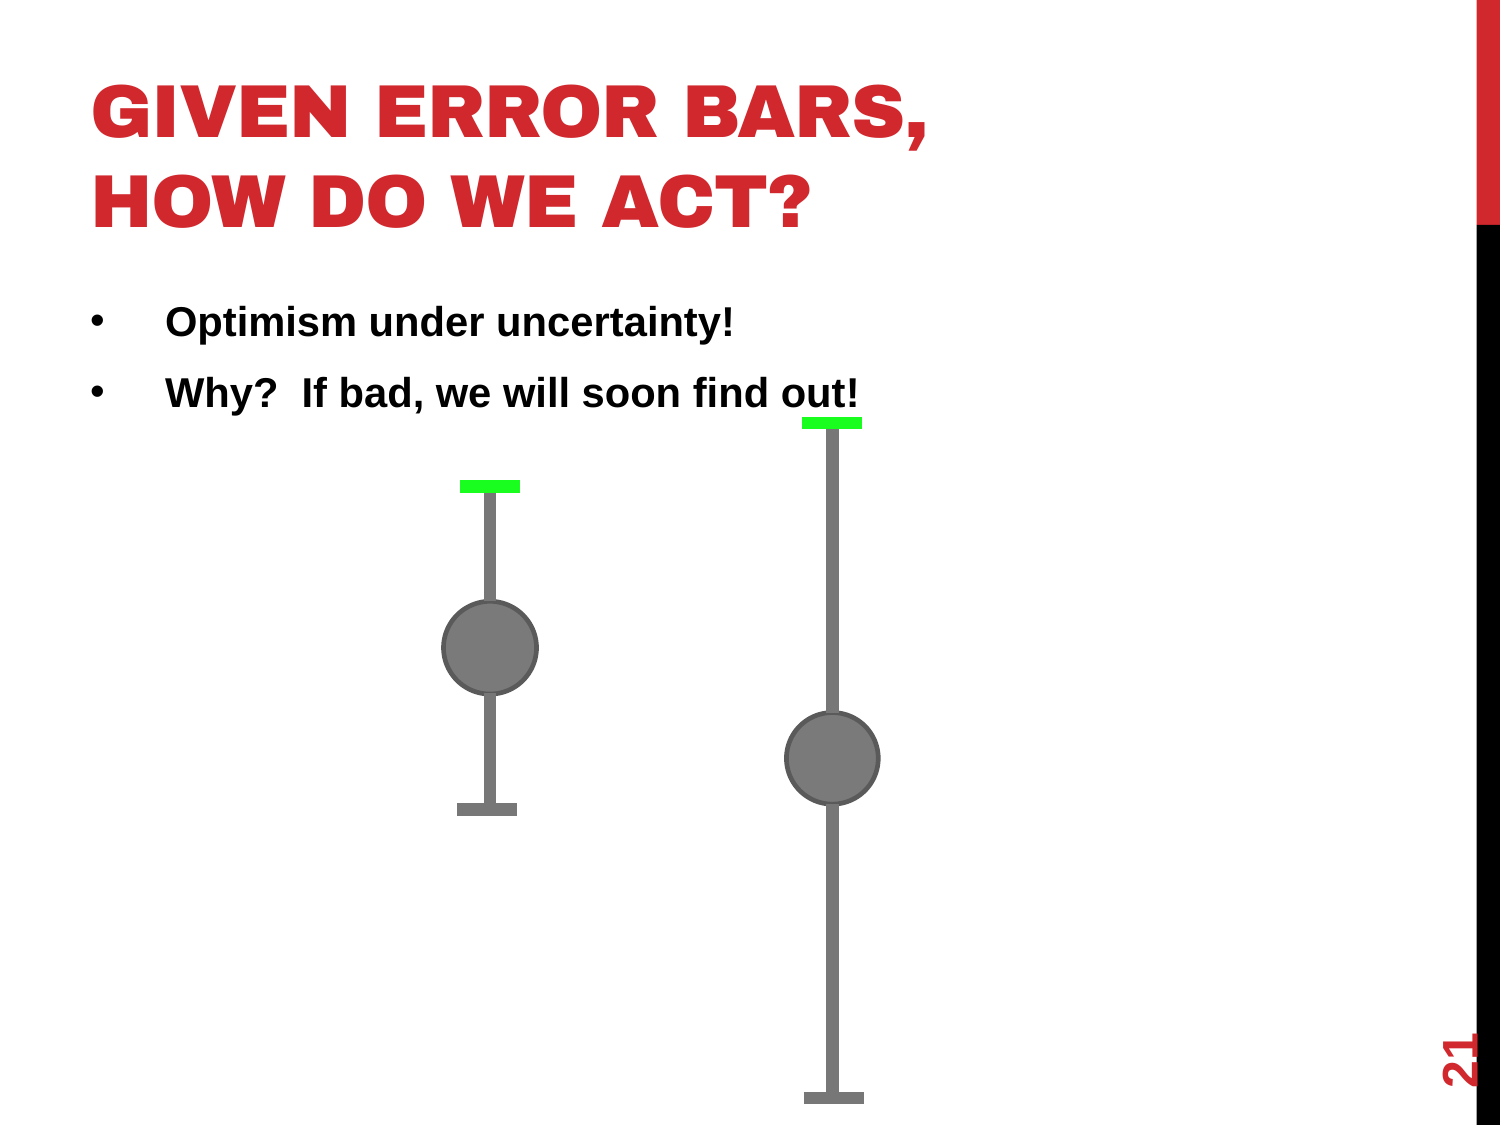

# Given Error bars, how do we act?
Optimism under uncertainty!
Why?  If bad, we will soon find out!

21